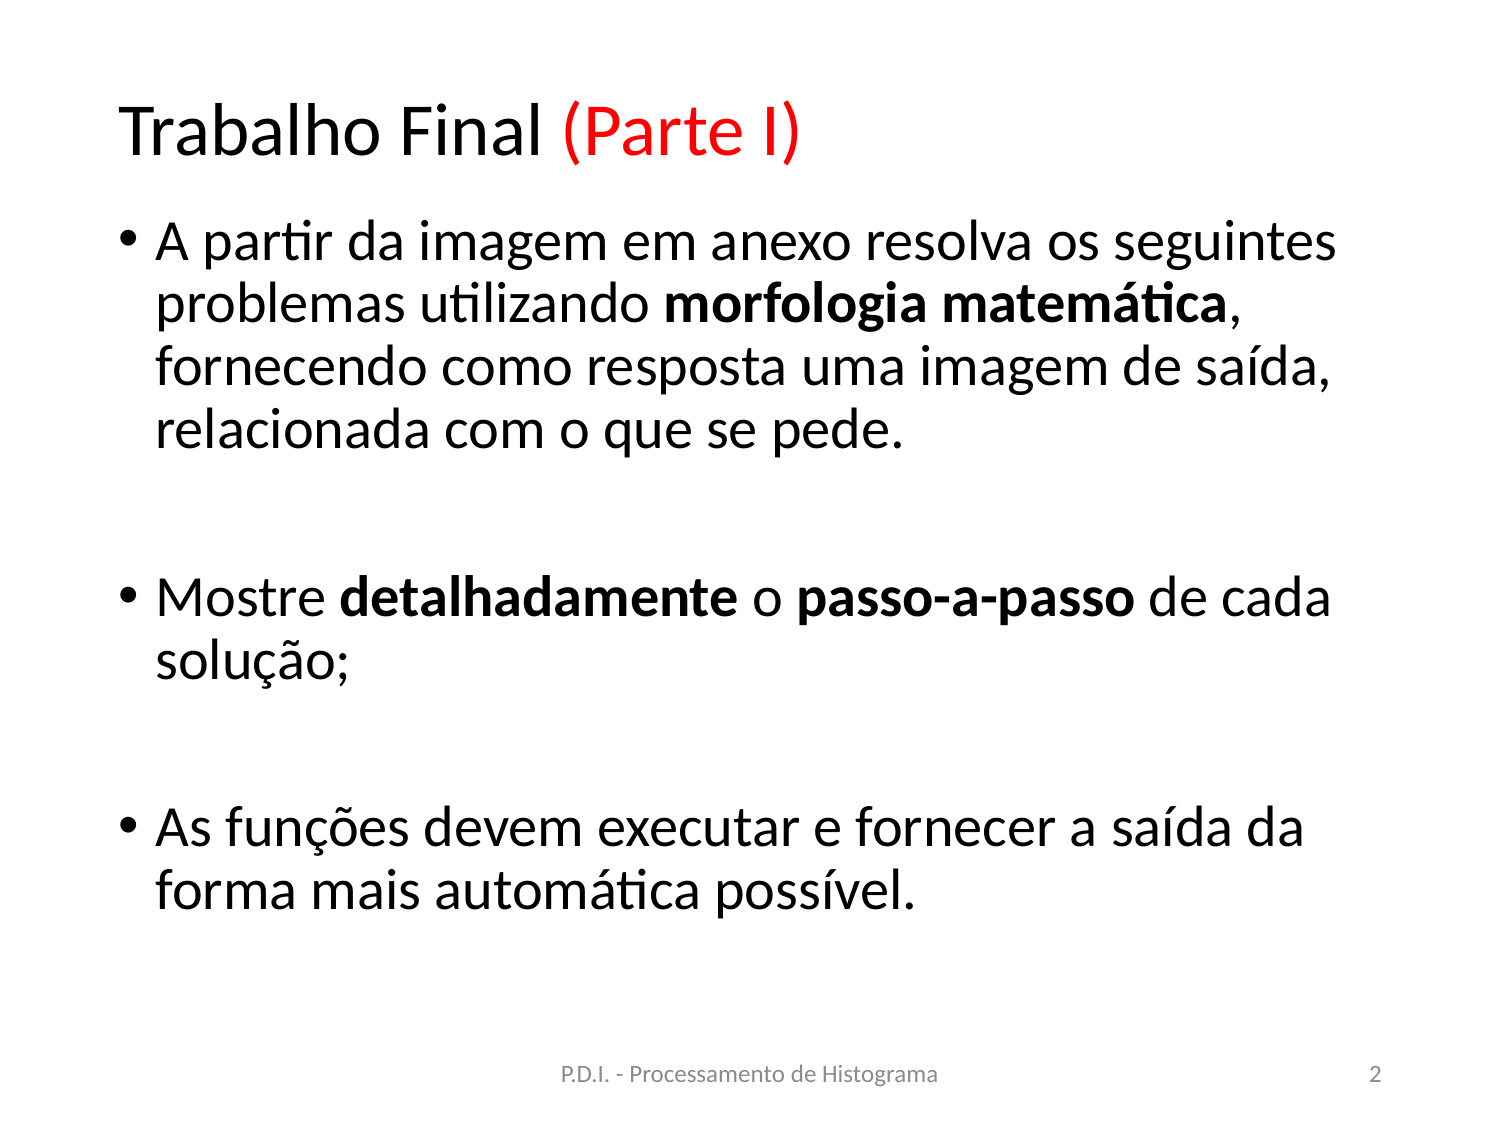

# Trabalho Final (Parte I)
A partir da imagem em anexo resolva os seguintes problemas utilizando morfologia matemática, fornecendo como resposta uma imagem de saída, relacionada com o que se pede.

Mostre detalhadamente o passo-a-passo de cada solução;

As funções devem executar e fornecer a saída da forma mais automática possível.

P.D.I. - Processamento de Histograma
2